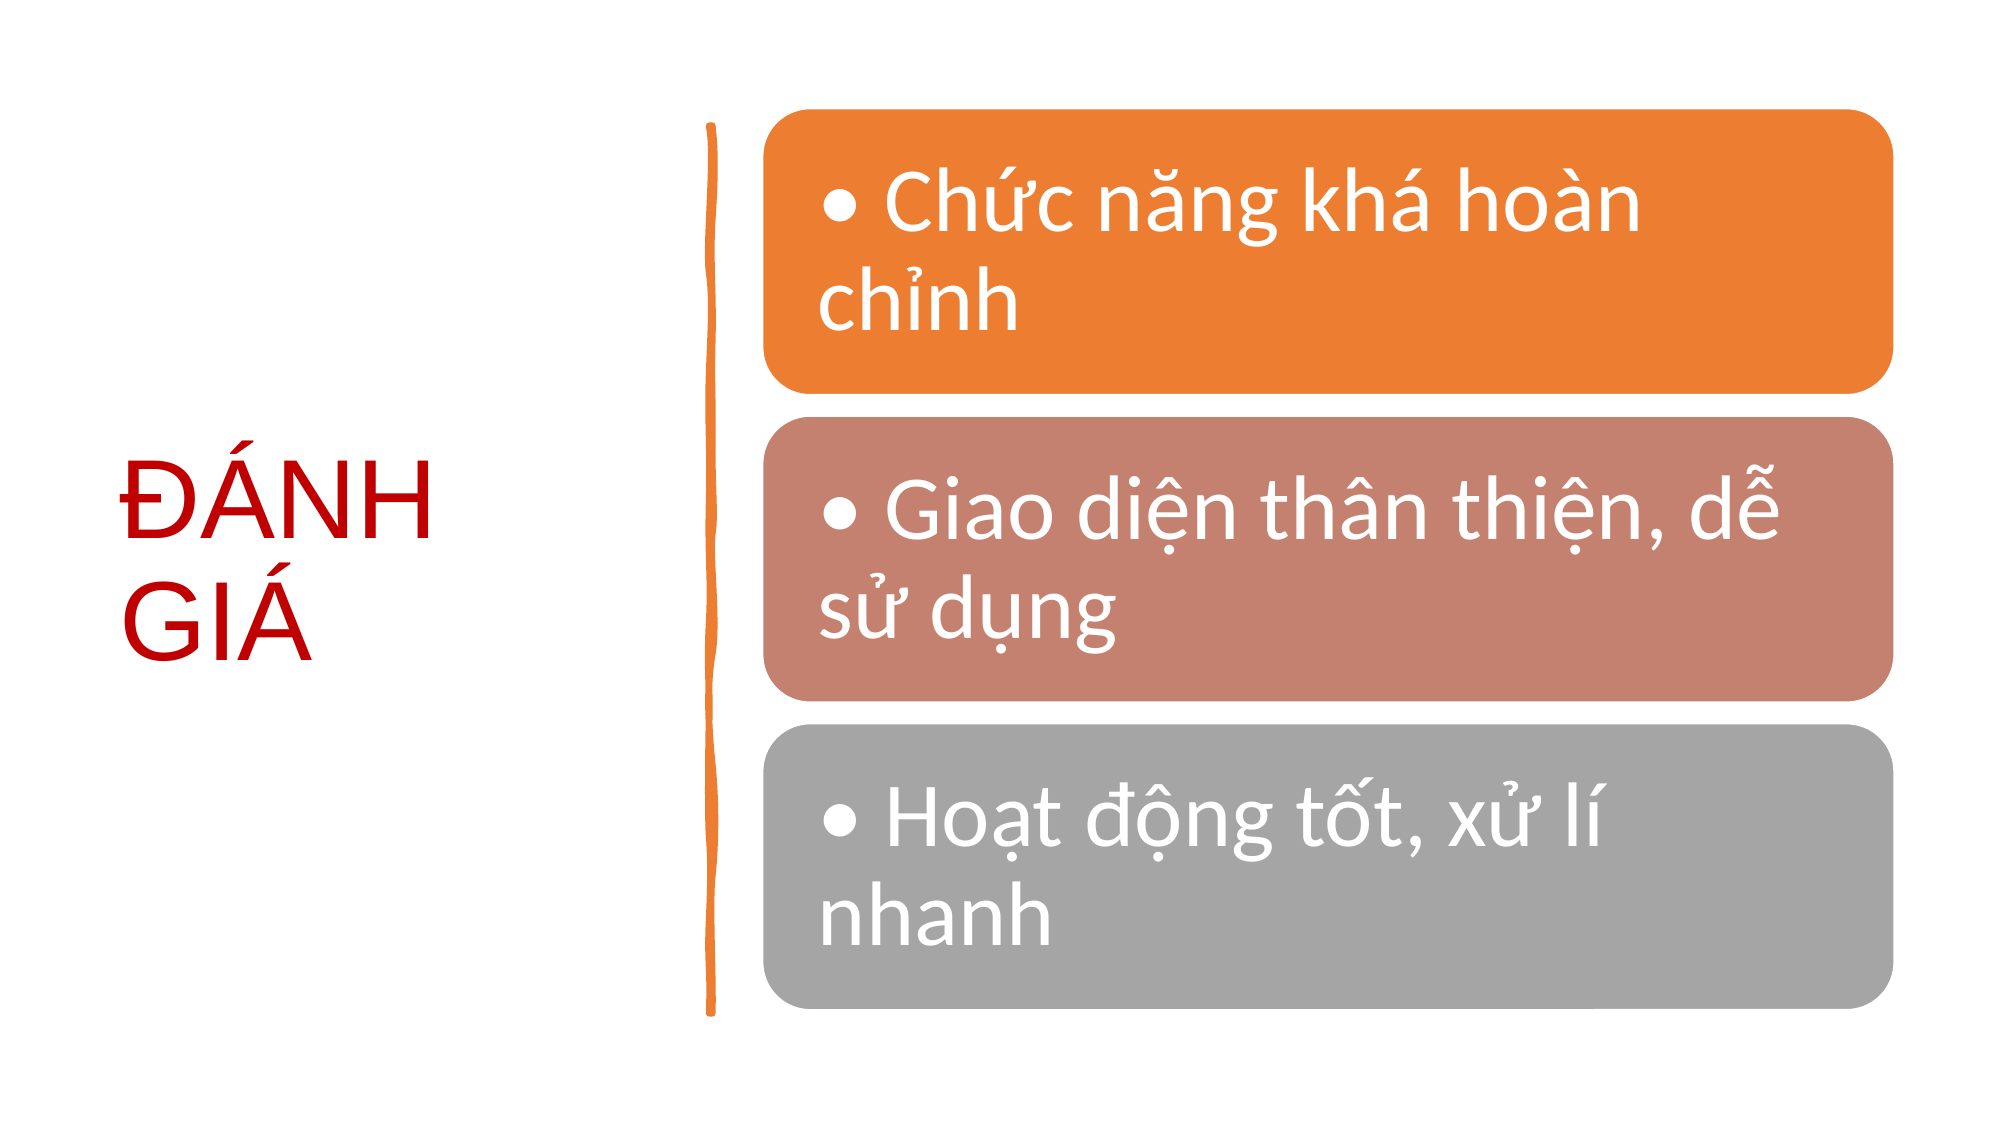

Một số nhược điểm:
• Chức năng khá hoàn chỉnh
• Giao diện thân thiện, dễ sử dụng
• Hoạt động tốt, xử lí nhanh
ĐÁNH GIÁ